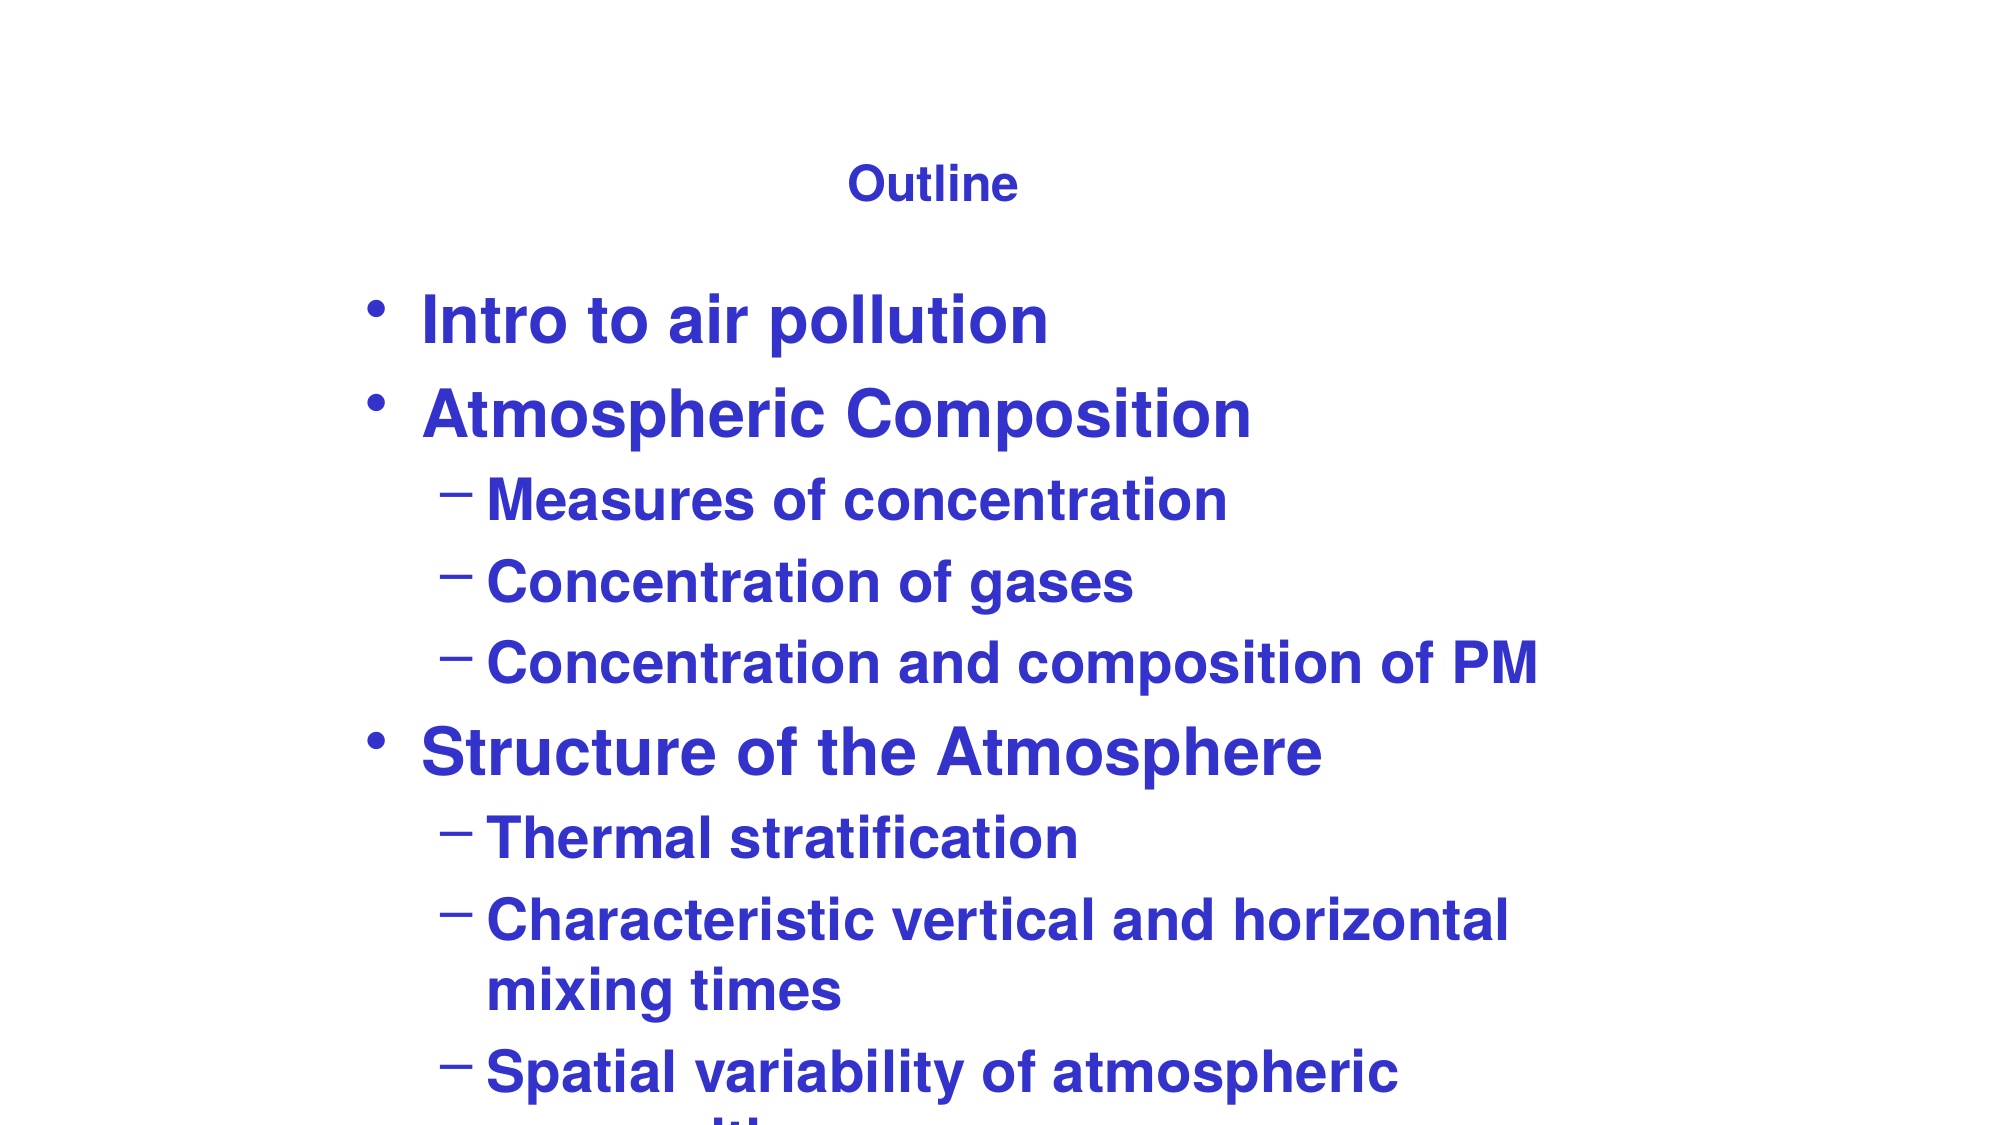

# Outline
Intro to air pollution
Atmospheric Composition
Measures of concentration
Concentration of gases
Concentration and composition of PM
Structure of the Atmosphere
Thermal stratification
Characteristic vertical and horizontal mixing times
Spatial variability of atmospheric composition
Light
Nature of light
Interaction of light and matter
Sunlight and its propagation through the atmosphere